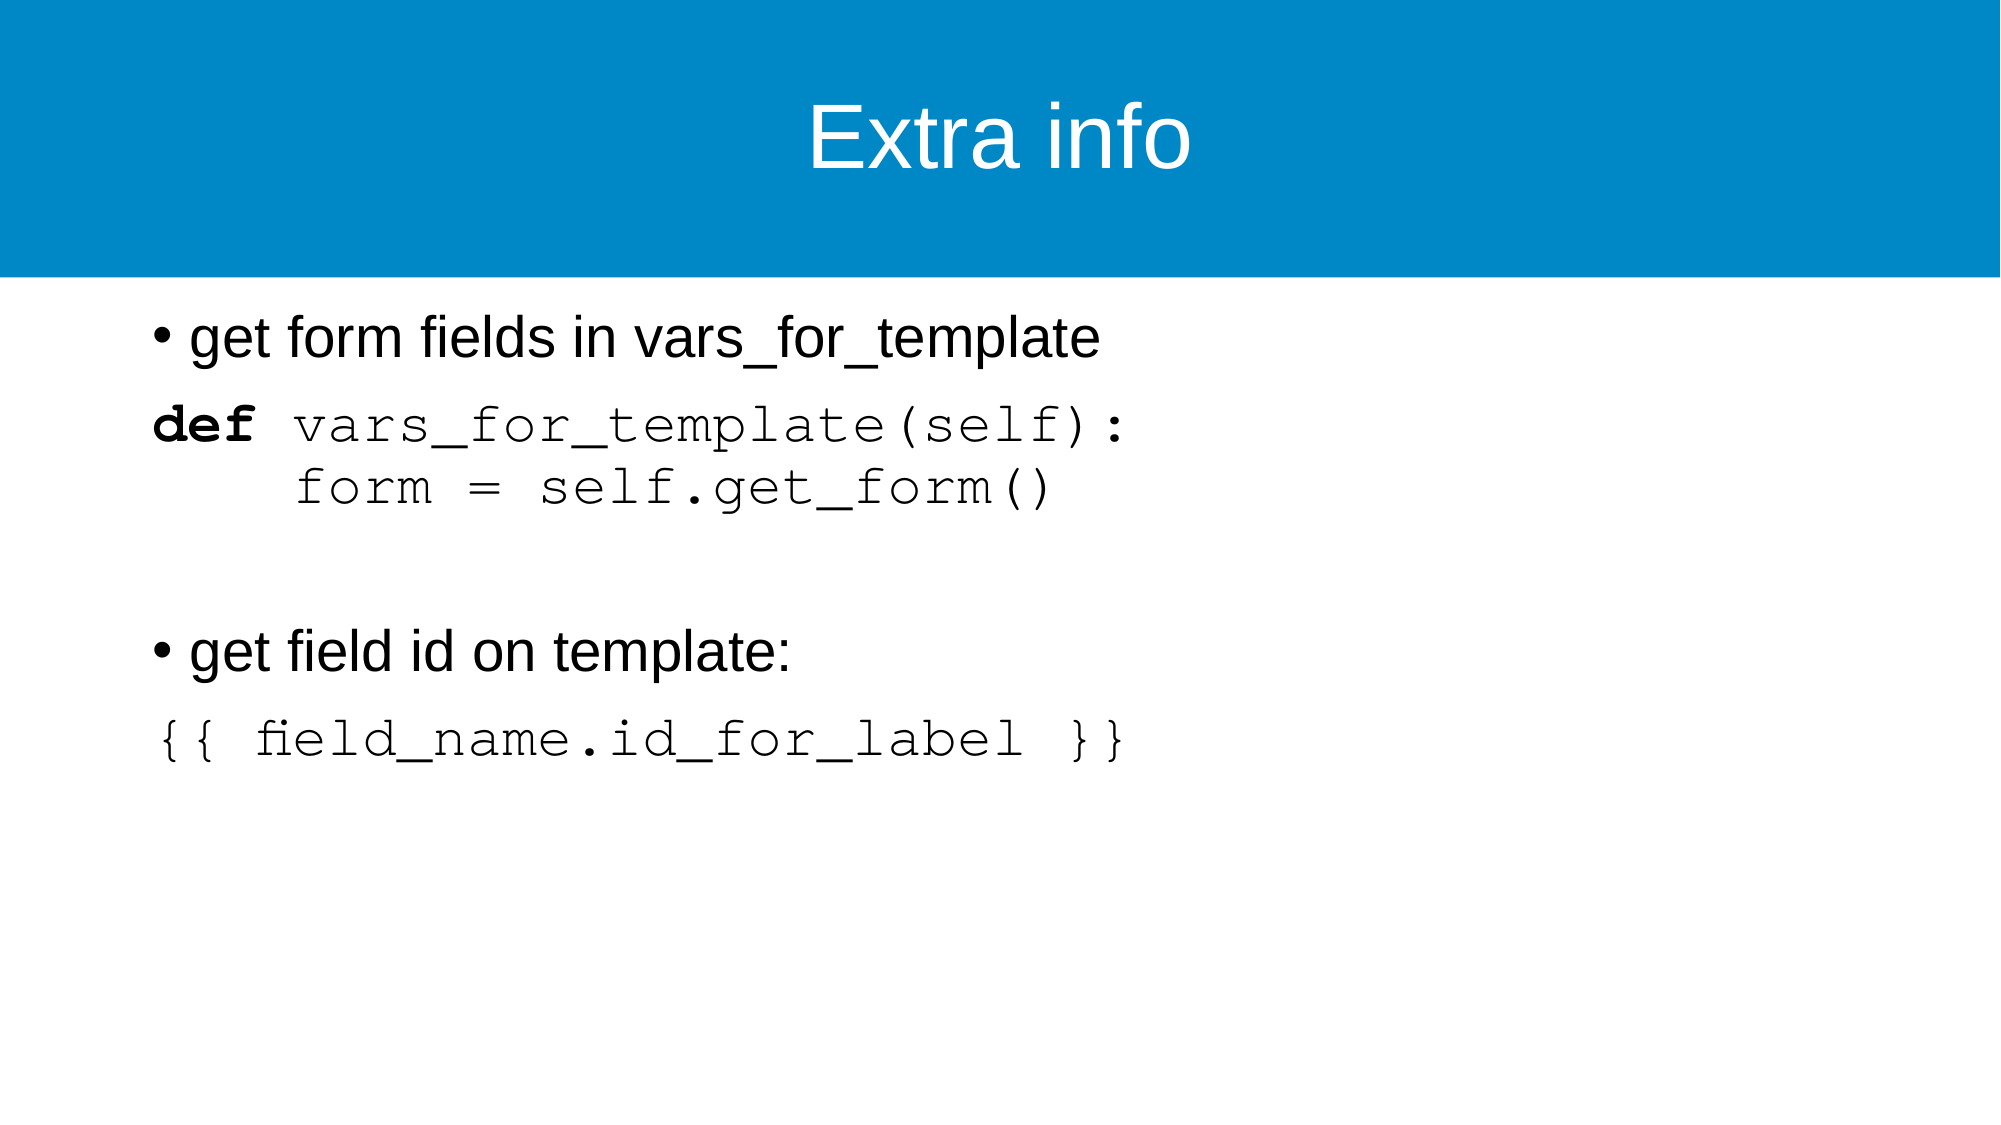

# Extra info
get form fields in vars_for_template
def vars_for_template(self):
    form = self.get_form()

get field id on template:
{{ field_name.id_for_label }}